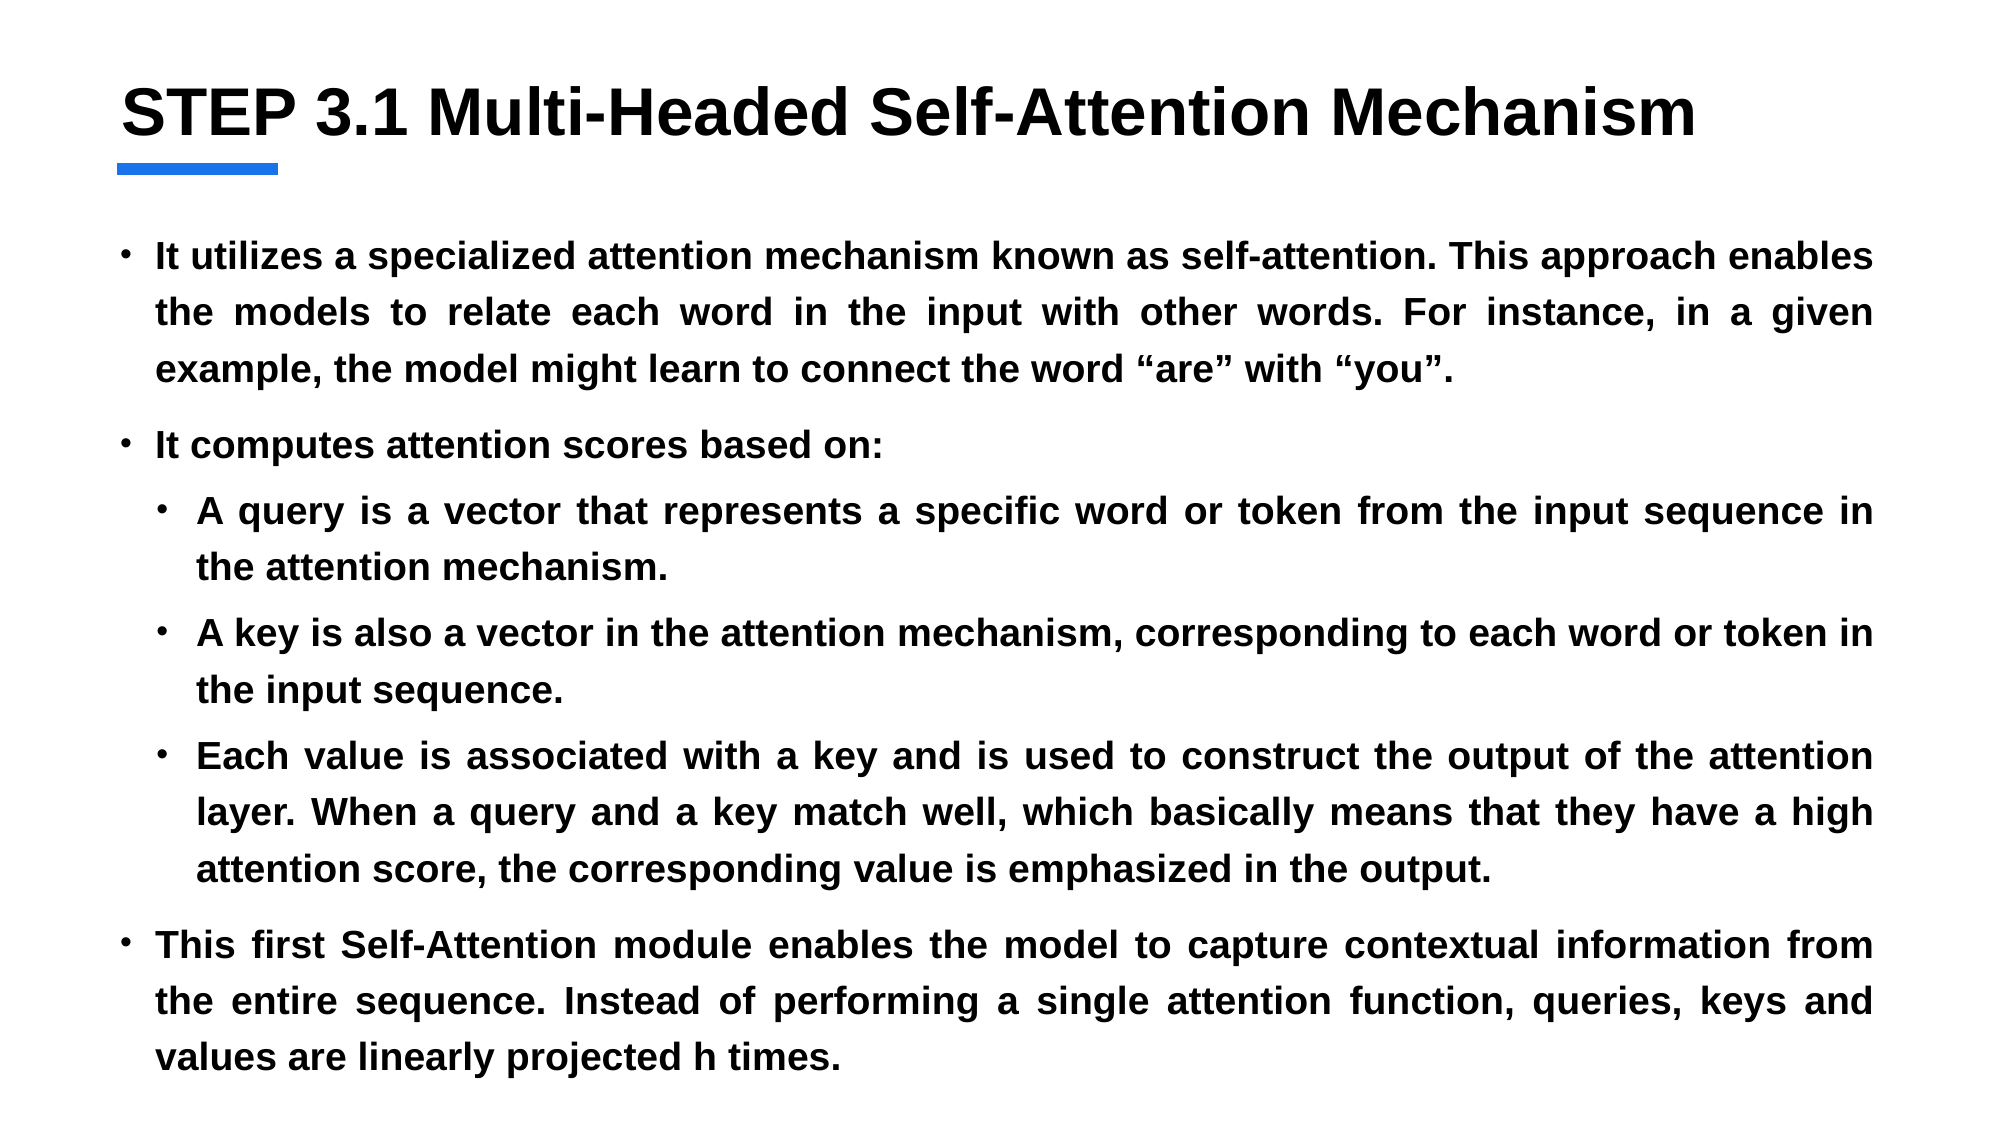

# STEP 3.1 Multi-Headed Self-Attention Mechanism
It utilizes a specialized attention mechanism known as self-attention. This approach enables the models to relate each word in the input with other words. For instance, in a given example, the model might learn to connect the word “are” with “you”.
It computes attention scores based on:
A query is a vector that represents a specific word or token from the input sequence in the attention mechanism.
A key is also a vector in the attention mechanism, corresponding to each word or token in the input sequence.
Each value is associated with a key and is used to construct the output of the attention layer. When a query and a key match well, which basically means that they have a high attention score, the corresponding value is emphasized in the output.
This first Self-Attention module enables the model to capture contextual information from the entire sequence. Instead of performing a single attention function, queries, keys and values are linearly projected h times.